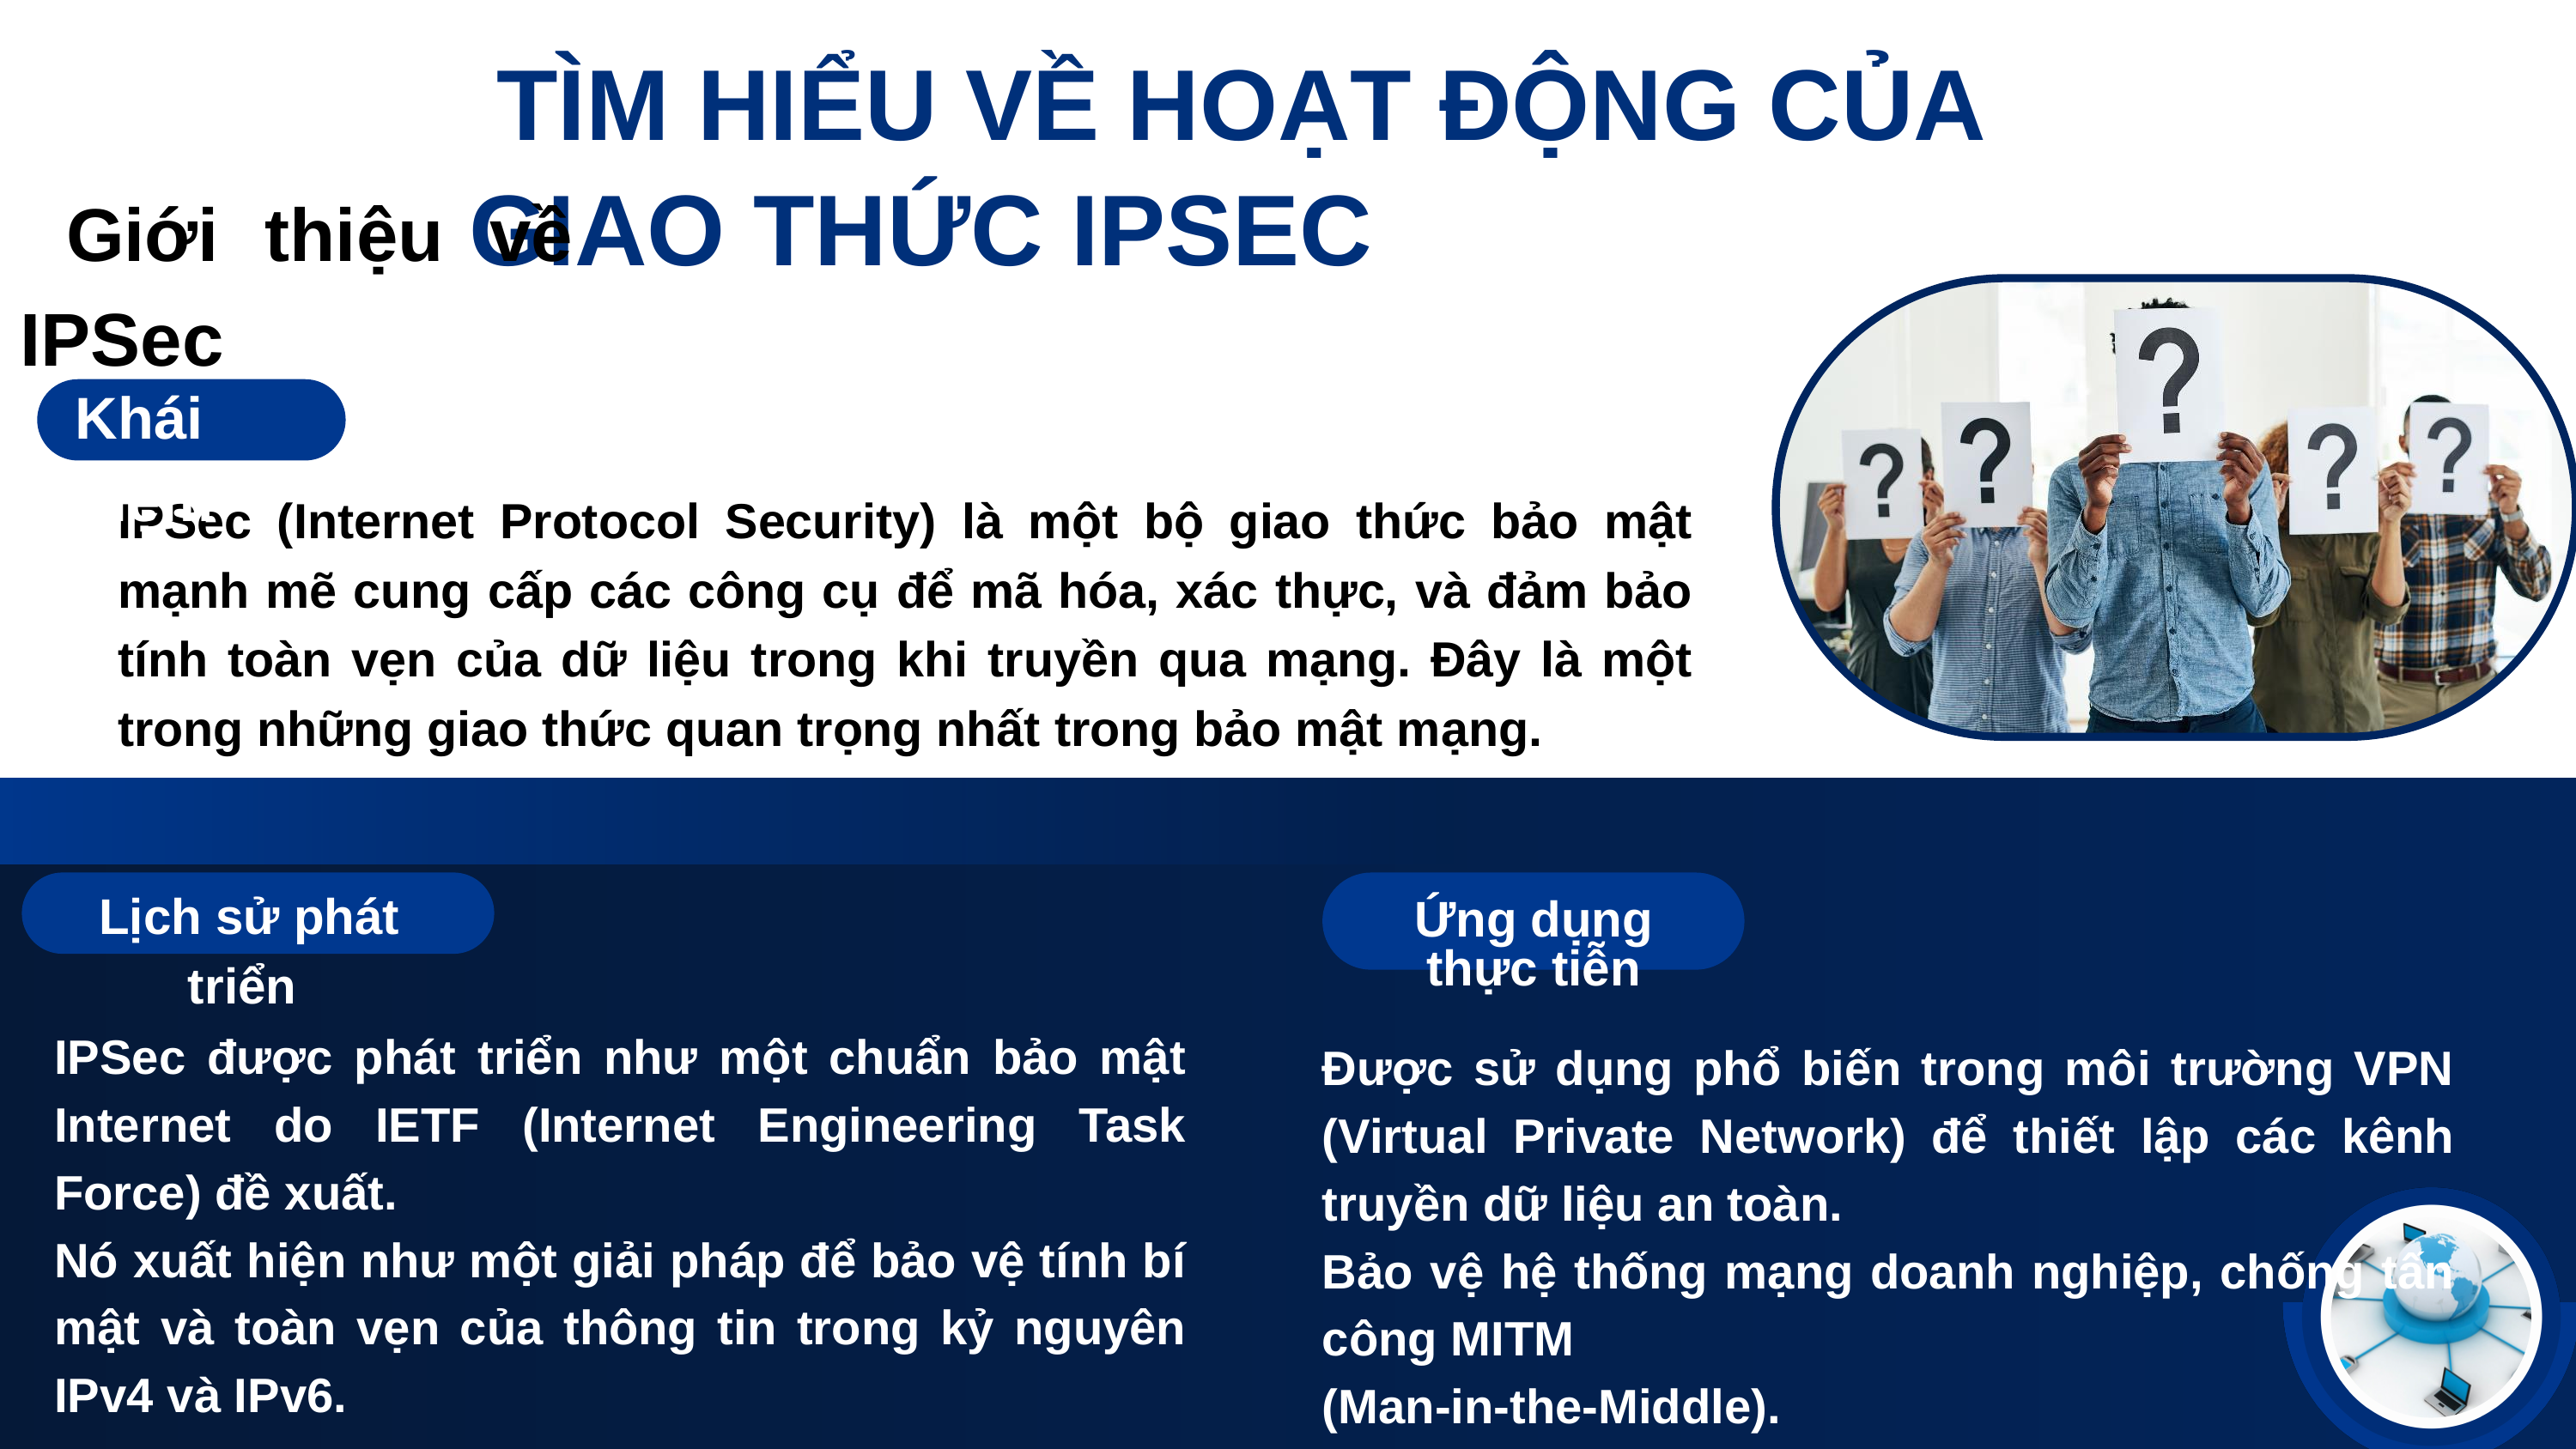

TÌM HIỂU VỀ HOẠT ĐỘNG CỦA GIAO THỨC IPSEC
 Giới thiệu về IPSec

Khái niệm

IPSec (Internet Protocol Security) là một bộ giao thức bảo mật mạnh mẽ cung cấp các công cụ để mã hóa, xác thực, và đảm bảo tính toàn vẹn của dữ liệu trong khi truyền qua mạng. Đây là một trong những giao thức quan trọng nhất trong bảo mật mạng.

 Lịch sử phát triển
Ứng dụng thực tiễn
IPSec được phát triển như một chuẩn bảo mật Internet do IETF (Internet Engineering Task Force) đề xuất.
Nó xuất hiện như một giải pháp để bảo vệ tính bí mật và toàn vẹn của thông tin trong kỷ nguyên IPv4 và IPv6.

Được sử dụng phổ biến trong môi trường VPN (Virtual Private Network) để thiết lập các kênh truyền dữ liệu an toàn.
Bảo vệ hệ thống mạng doanh nghiệp, chống tấn công MITM
(Man-in-the-Middle).